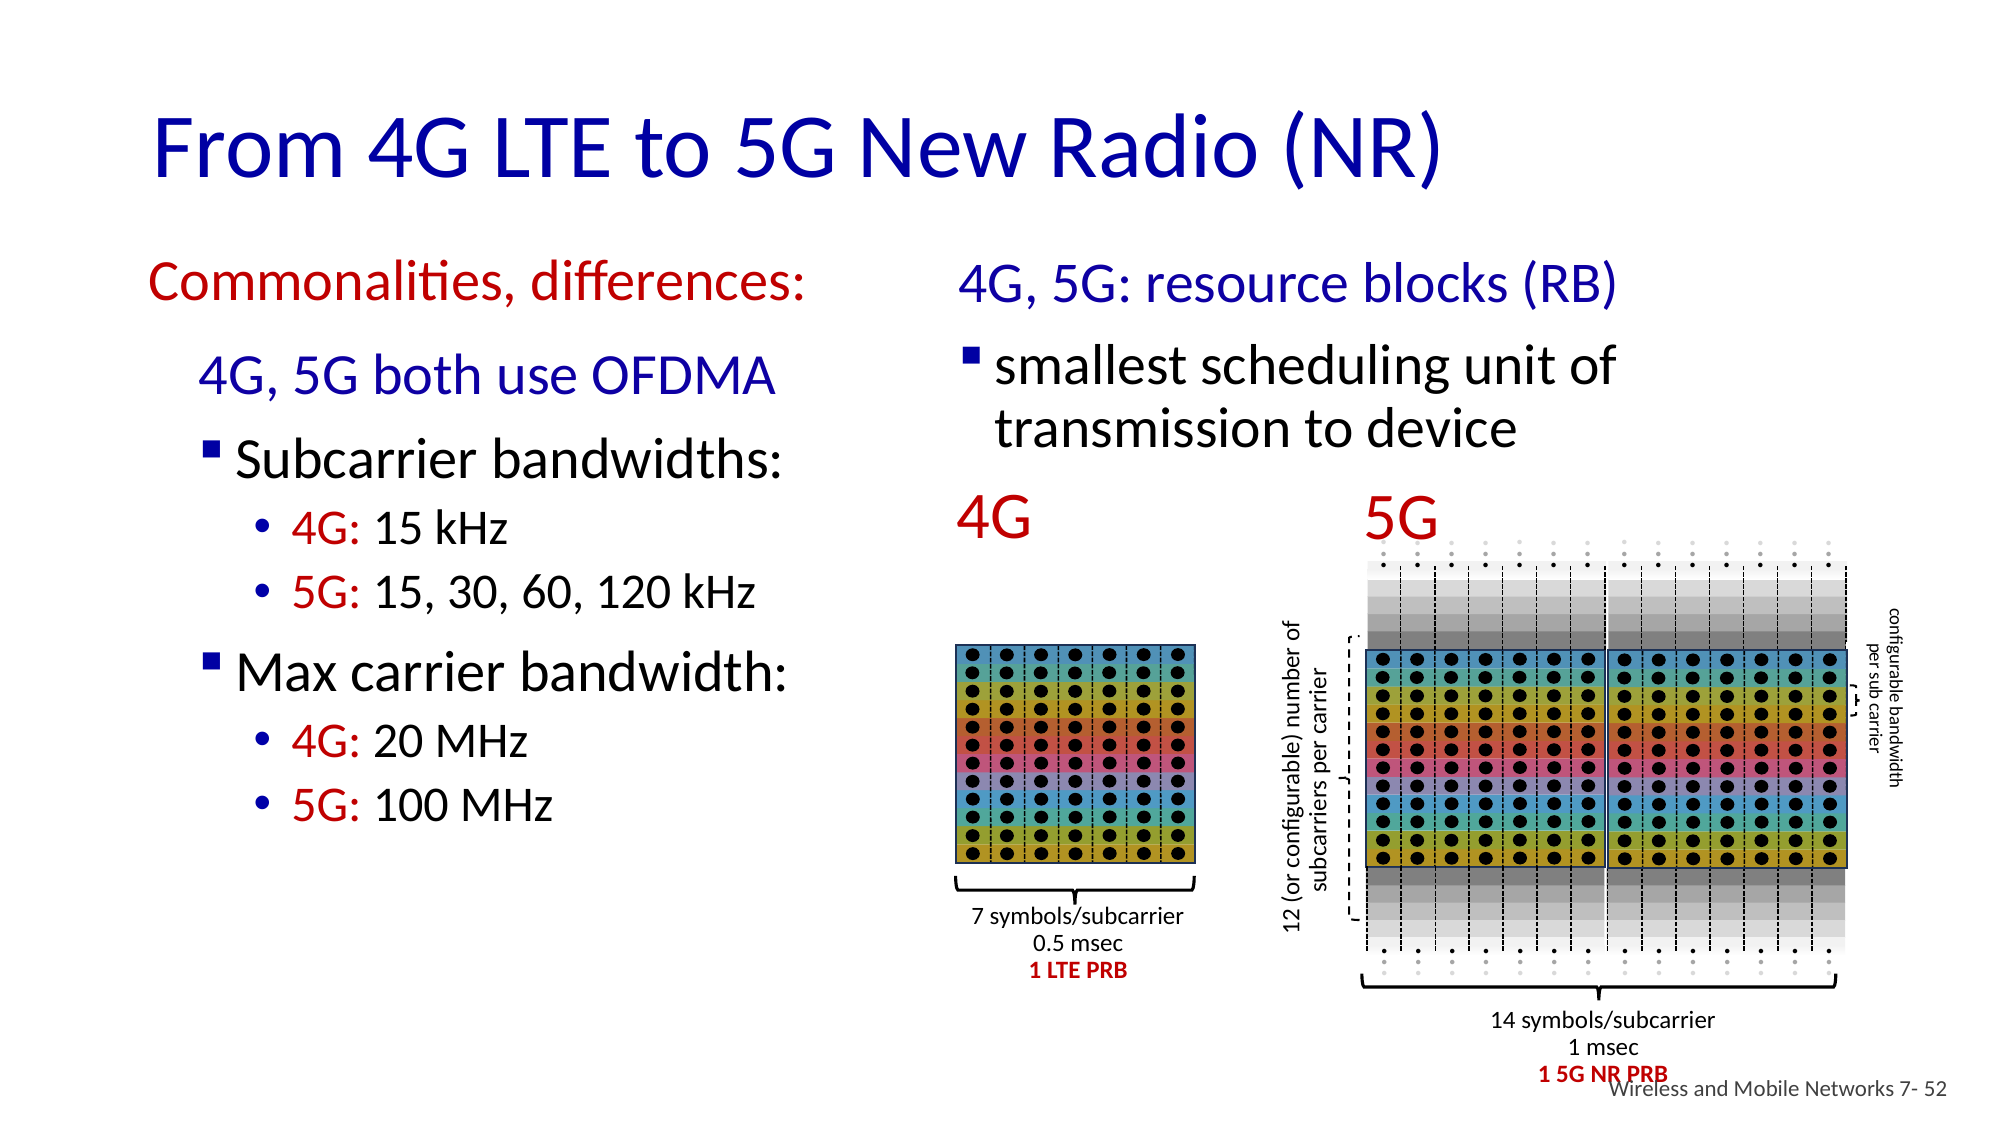

# From 4G LTE to 5G New Radio (NR)
Commonalities, differences:
4G, 5G: resource blocks (RB)
smallest scheduling unit of transmission to device
4G, 5G both use OFDMA
Subcarrier bandwidths:
4G: 15 kHz
5G: 15, 30, 60, 120 kHz
Max carrier bandwidth:
4G: 20 MHz
5G: 100 MHz
4G
5G

.
.
.
.
.
.
.
.
.
.
.
.
.
.
.
.
.
.
.
.
.

.
.
.
.
.
.
.
.
.
.
.
.
.
.
.
.
.
.
.
.
.

7 symbols/subcarrier
0.5 msec
1 LTE PRB

configurable bandwidth
per sub carrier

12 (or configurable) number of subcarriers per carrier

.
.
.
.
.
.
.
.
.
.
.
.
.
.
.
.
.
.
.
.
.

.
.
.
.
.
.
.
.
.
.
.
.
.
.
.
.
.
.
.
.
.
14 symbols/subcarrier
1 msec
1 5G NR PRB
Wireless and Mobile Networks 7- 52